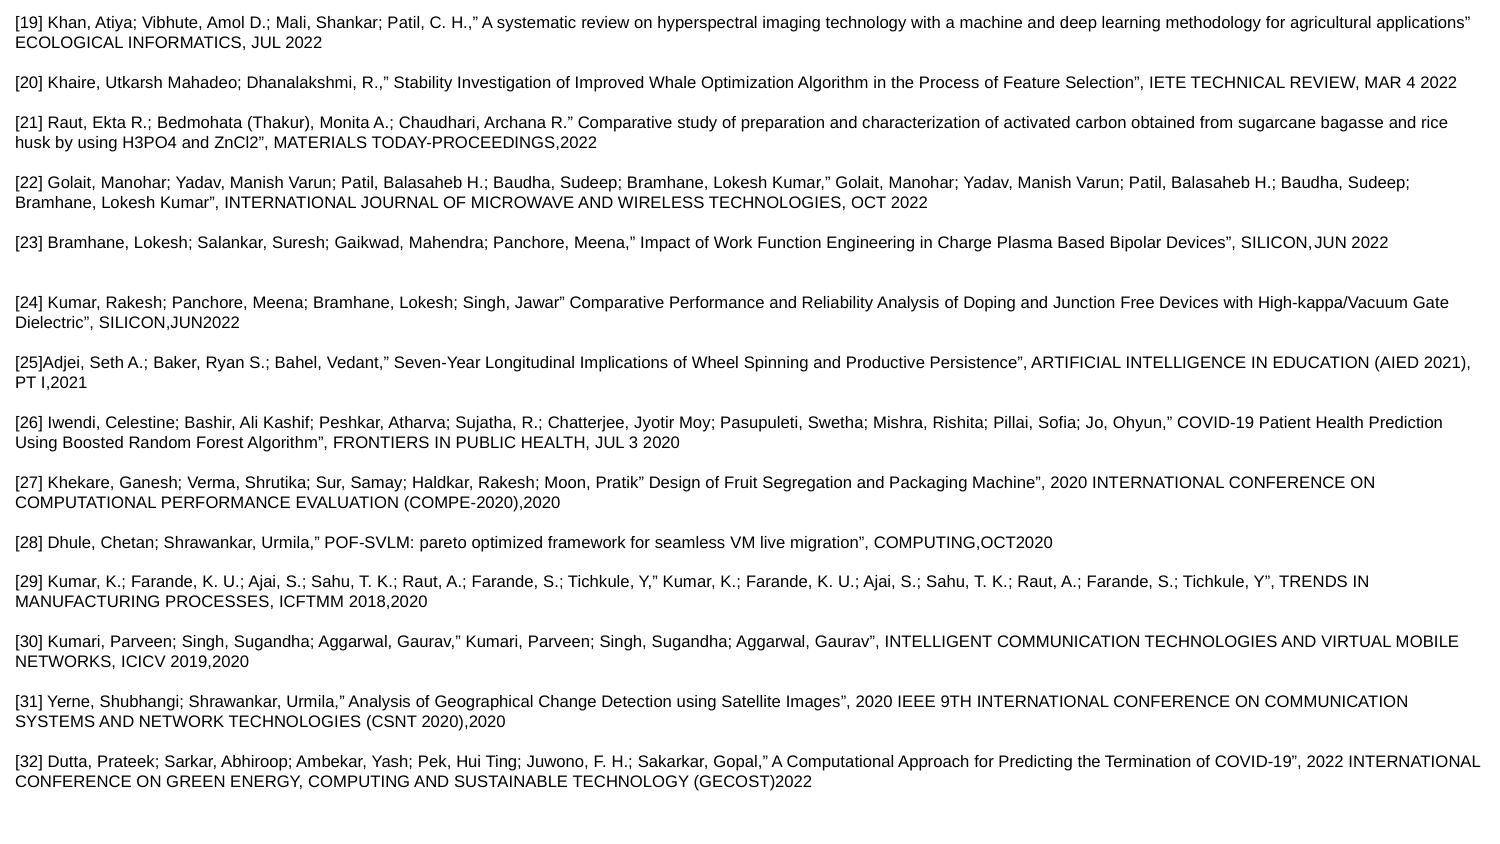

[19] Khan, Atiya; Vibhute, Amol D.; Mali, Shankar; Patil, C. H.,” A systematic review on hyperspectral imaging technology with a machine and deep learning methodology for agricultural applications” ECOLOGICAL INFORMATICS, JUL 2022

[20] Khaire, Utkarsh Mahadeo; Dhanalakshmi, R.,” Stability Investigation of Improved Whale Optimization Algorithm in the Process of Feature Selection”, IETE TECHNICAL REVIEW, MAR 4 2022

[21] Raut, Ekta R.; Bedmohata (Thakur), Monita A.; Chaudhari, Archana R.” Comparative study of preparation and characterization of activated carbon obtained from sugarcane bagasse and rice husk by using H3PO4 and ZnCl2”, MATERIALS TODAY-PROCEEDINGS,2022

[22] Golait, Manohar; Yadav, Manish Varun; Patil, Balasaheb H.; Baudha, Sudeep; Bramhane, Lokesh Kumar,” Golait, Manohar; Yadav, Manish Varun; Patil, Balasaheb H.; Baudha, Sudeep; Bramhane, Lokesh Kumar”, INTERNATIONAL JOURNAL OF MICROWAVE AND WIRELESS TECHNOLOGIES, OCT 2022

[23] Bramhane, Lokesh; Salankar, Suresh; Gaikwad, Mahendra; Panchore, Meena,” Impact of Work Function Engineering in Charge Plasma Based Bipolar Devices”, SILICON,JUN 2022

[24] Kumar, Rakesh; Panchore, Meena; Bramhane, Lokesh; Singh, Jawar” Comparative Performance and Reliability Analysis of Doping and Junction Free Devices with High-kappa/Vacuum Gate Dielectric”, SILICON,JUN2022

[25]Adjei, Seth A.; Baker, Ryan S.; Bahel, Vedant,” Seven-Year Longitudinal Implications of Wheel Spinning and Productive Persistence”, ARTIFICIAL INTELLIGENCE IN EDUCATION (AIED 2021), PT I,2021

[26] Iwendi, Celestine; Bashir, Ali Kashif; Peshkar, Atharva; Sujatha, R.; Chatterjee, Jyotir Moy; Pasupuleti, Swetha; Mishra, Rishita; Pillai, Sofia; Jo, Ohyun,” COVID-19 Patient Health Prediction Using Boosted Random Forest Algorithm”, FRONTIERS IN PUBLIC HEALTH, JUL 3 2020

[27] Khekare, Ganesh; Verma, Shrutika; Sur, Samay; Haldkar, Rakesh; Moon, Pratik” Design of Fruit Segregation and Packaging Machine”, 2020 INTERNATIONAL CONFERENCE ON COMPUTATIONAL PERFORMANCE EVALUATION (COMPE-2020),2020

[28] Dhule, Chetan; Shrawankar, Urmila,” POF-SVLM: pareto optimized framework for seamless VM live migration”, COMPUTING,OCT2020

[29] Kumar, K.; Farande, K. U.; Ajai, S.; Sahu, T. K.; Raut, A.; Farande, S.; Tichkule, Y,” Kumar, K.; Farande, K. U.; Ajai, S.; Sahu, T. K.; Raut, A.; Farande, S.; Tichkule, Y”, TRENDS IN MANUFACTURING PROCESSES, ICFTMM 2018,2020

[30] Kumari, Parveen; Singh, Sugandha; Aggarwal, Gaurav,” Kumari, Parveen; Singh, Sugandha; Aggarwal, Gaurav”, INTELLIGENT COMMUNICATION TECHNOLOGIES AND VIRTUAL MOBILE NETWORKS, ICICV 2019,2020

[31] Yerne, Shubhangi; Shrawankar, Urmila,” Analysis of Geographical Change Detection using Satellite Images”, 2020 IEEE 9TH INTERNATIONAL CONFERENCE ON COMMUNICATION SYSTEMS AND NETWORK TECHNOLOGIES (CSNT 2020),2020

[32] Dutta, Prateek; Sarkar, Abhiroop; Ambekar, Yash; Pek, Hui Ting; Juwono, F. H.; Sakarkar, Gopal,” A Computational Approach for Predicting the Termination of COVID-19”, 2022 INTERNATIONAL CONFERENCE ON GREEN ENERGY, COMPUTING AND SUSTAINABLE TECHNOLOGY (GECOST)2022